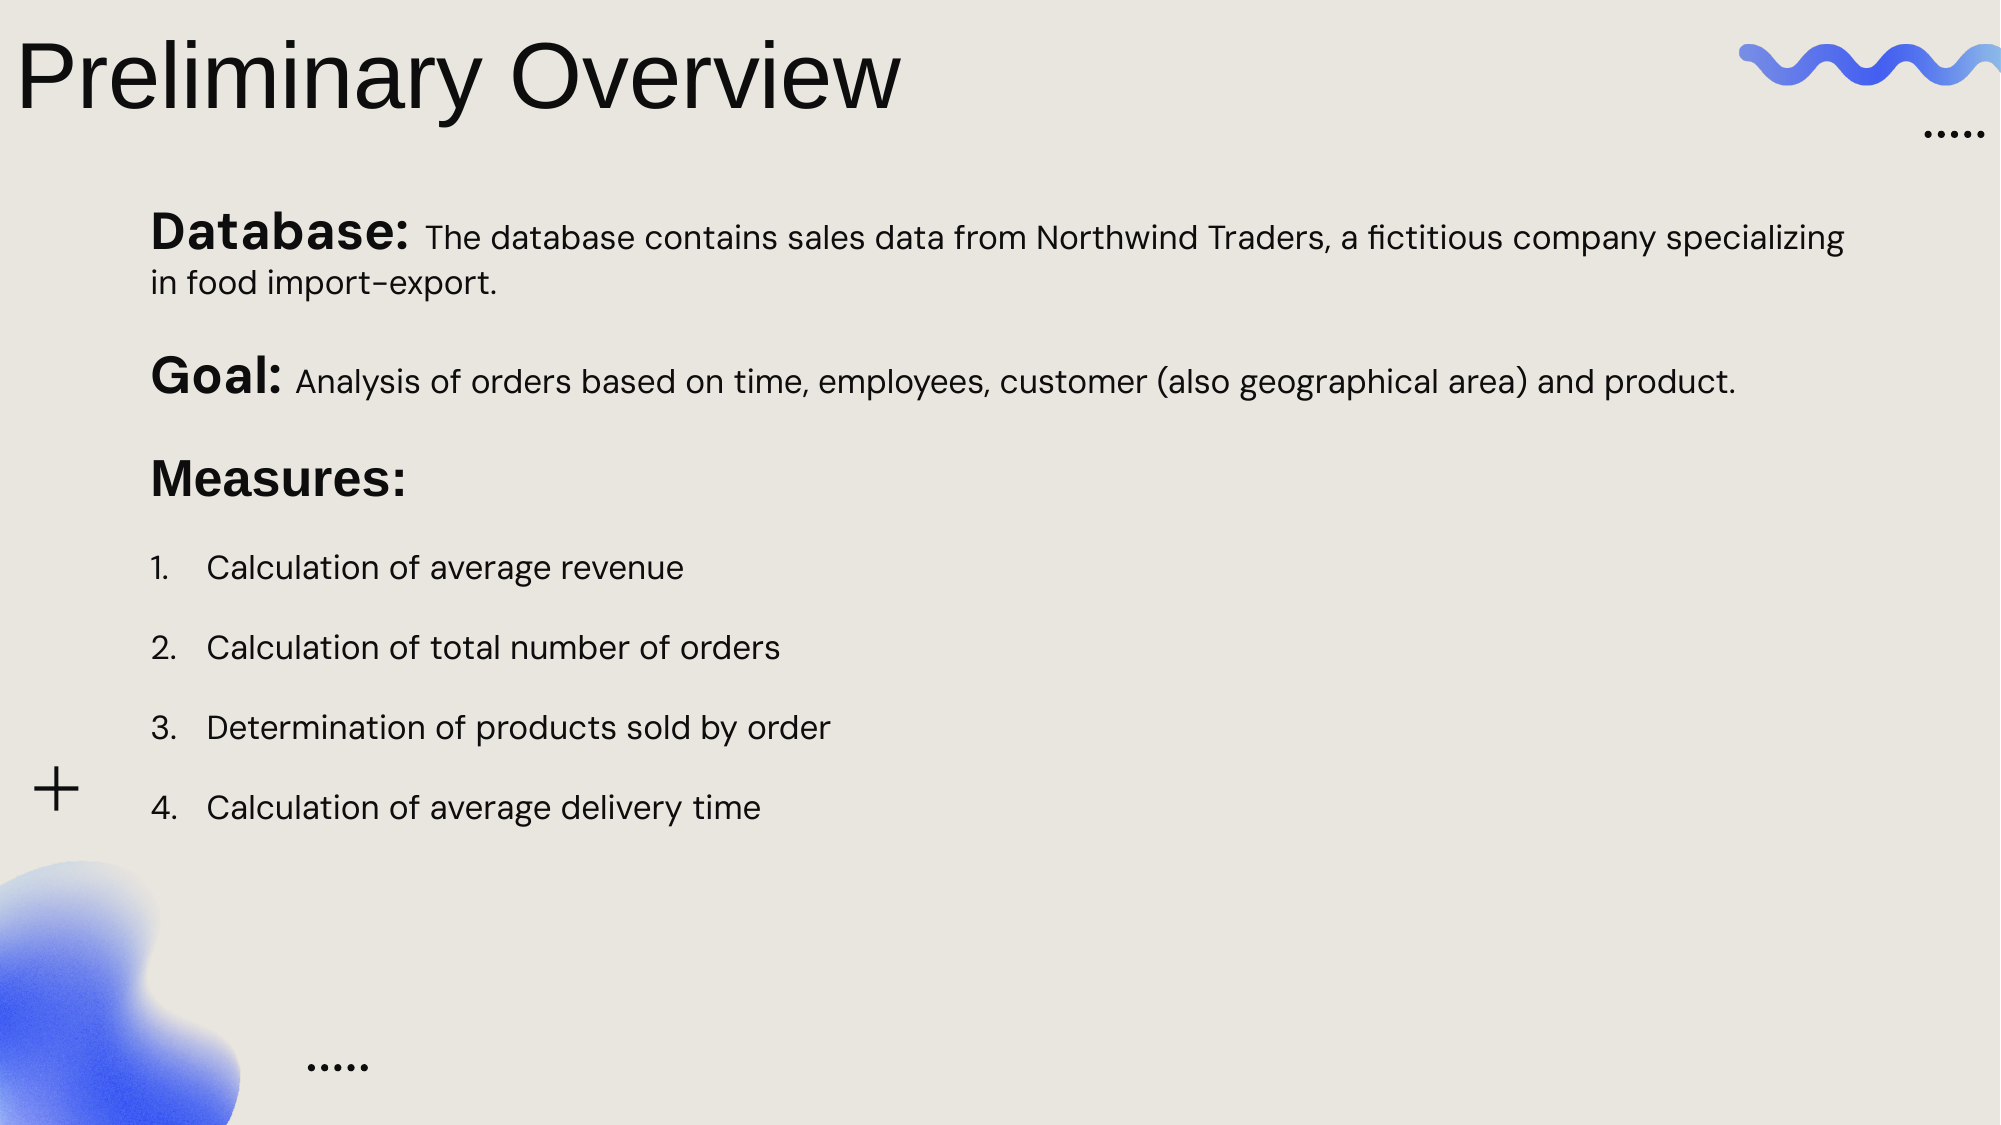

# Preliminary Overview
Database: The database contains sales data from Northwind Traders, a fictitious company specializing in food import-export.

Goal: Analysis of orders based on time, employees, customer (also geographical area) and product.

Measures:

Calculation of average revenue

Calculation of total number of orders

Determination of products sold by order

Calculation of average delivery time